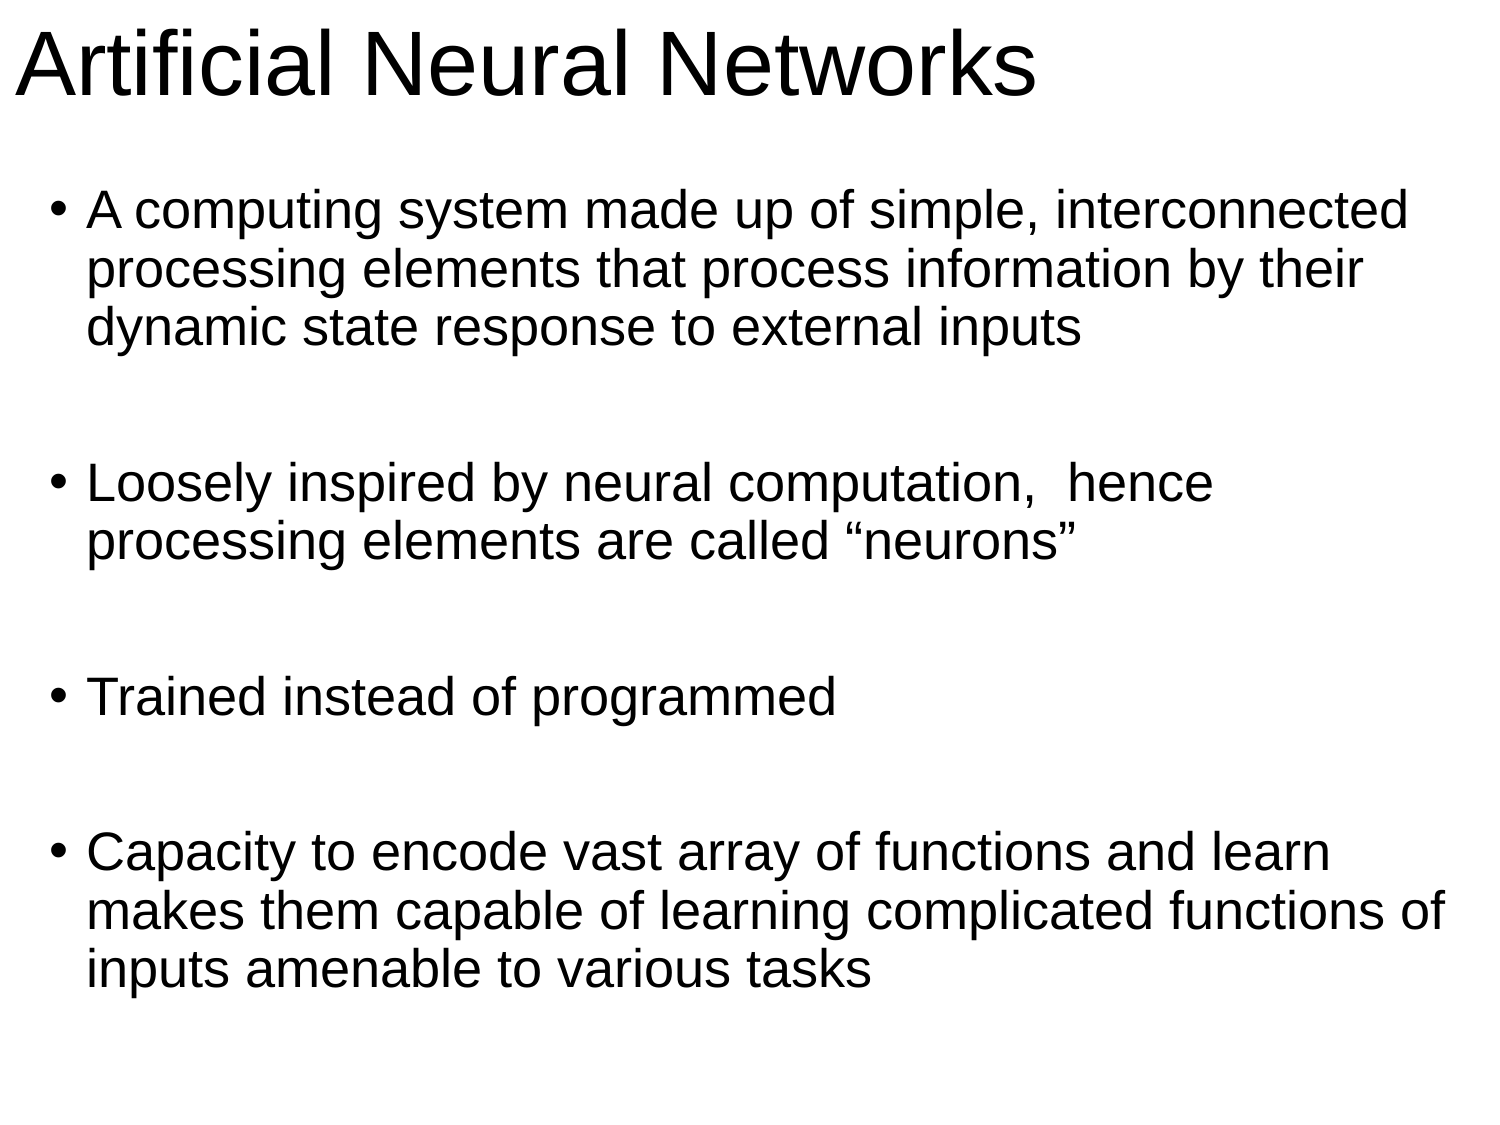

# Artificial Neural Networks
A computing system made up of simple, interconnected processing elements that process information by their dynamic state response to external inputs

Loosely inspired by neural computation,  hence processing elements are called “neurons”

Trained instead of programmed

Capacity to encode vast array of functions and learn makes them capable of learning complicated functions of inputs amenable to various tasks